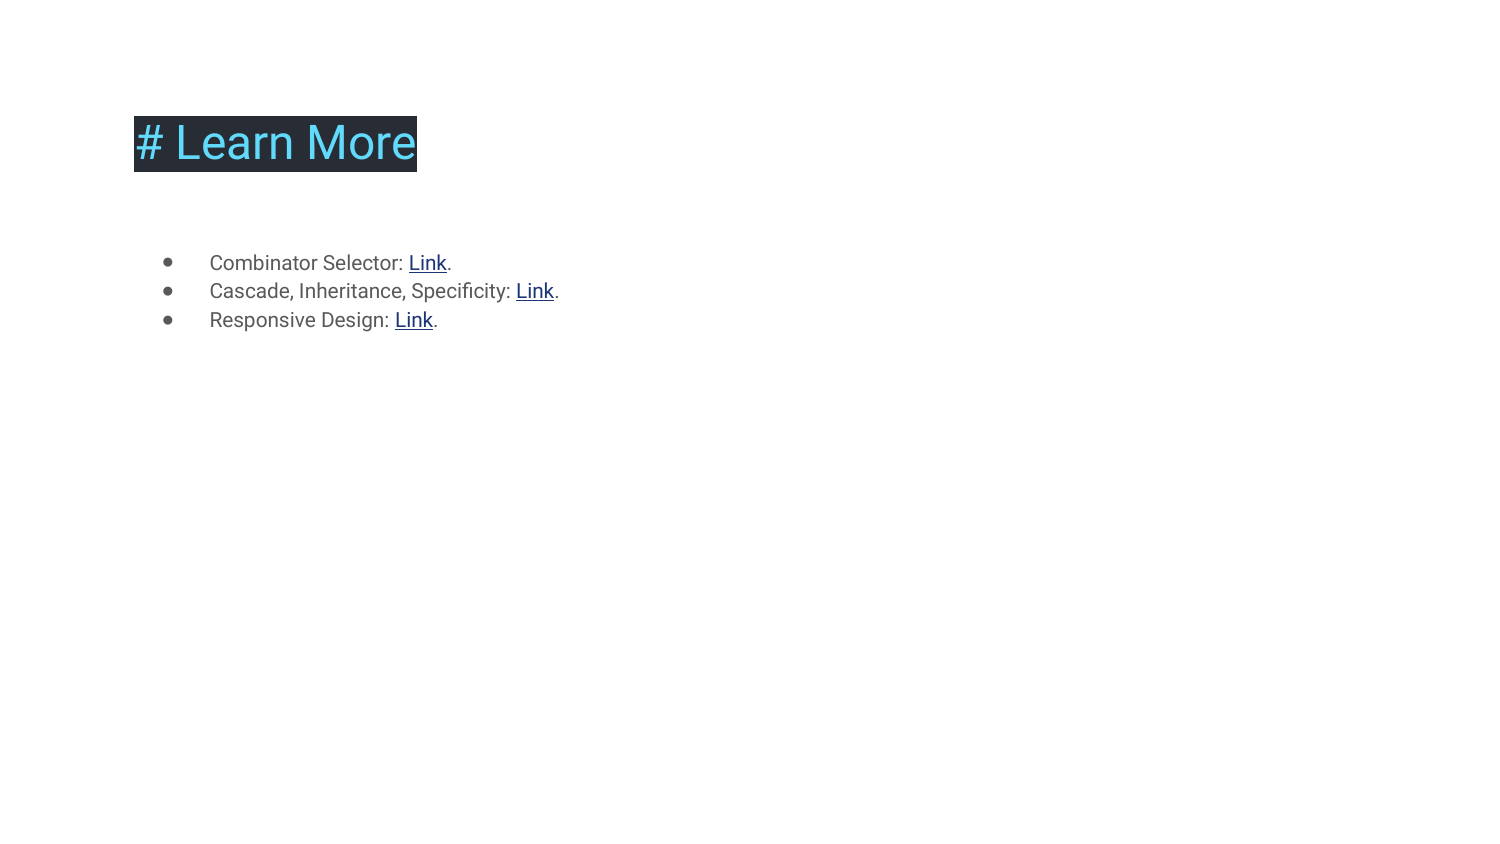

# Learn More
Combinator Selector: Link.
Cascade, Inheritance, Specificity: Link.
Responsive Design: Link.